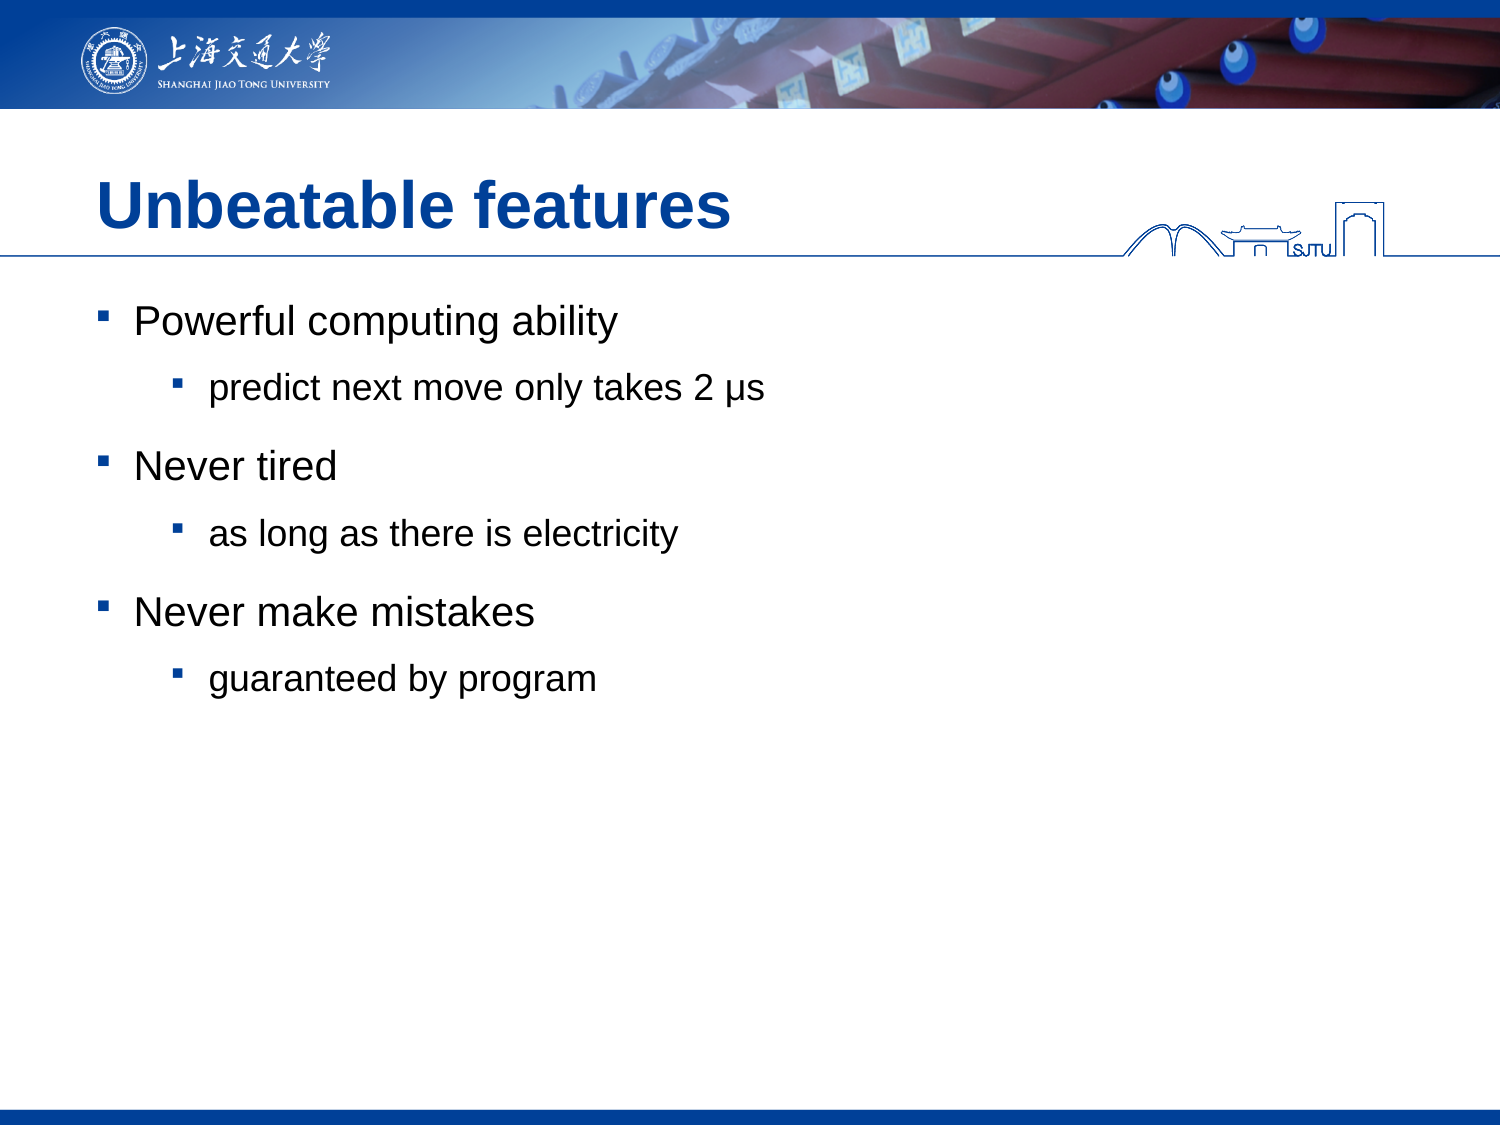

# Unbeatable features
Powerful computing ability
predict next move only takes 2 μs
Never tired
as long as there is electricity
Never make mistakes
guaranteed by program